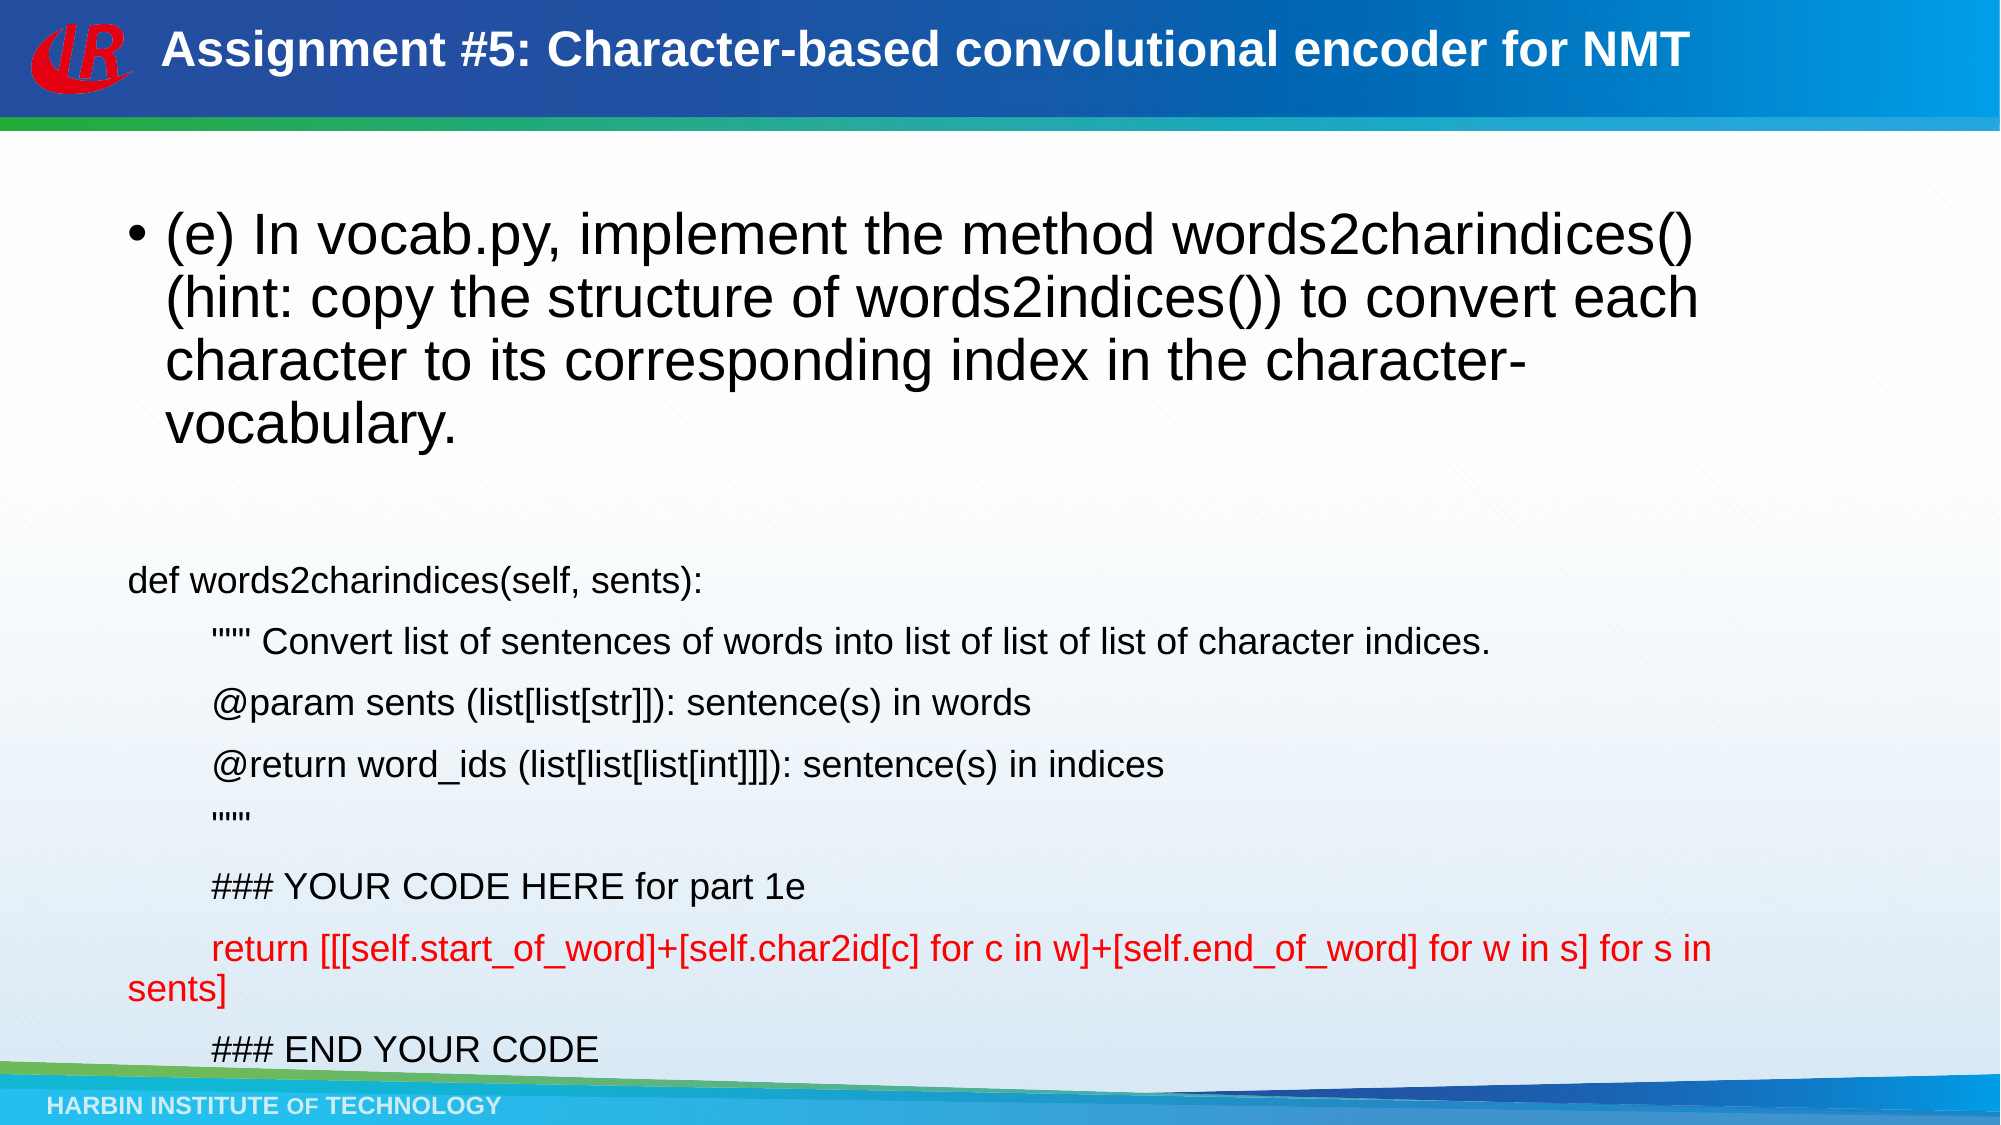

# Assignment #5: Character-based convolutional encoder for NMT
(e) In vocab.py, implement the method words2charindices() (hint: copy the structure of words2indices()) to convert each character to its corresponding index in the character-vocabulary.

def words2charindices(self, sents):
        """ Convert list of sentences of words into list of list of list of character indices.
        @param sents (list[list[str]]): sentence(s) in words
        @return word_ids (list[list[list[int]]]): sentence(s) in indices
        """
        ### YOUR CODE HERE for part 1e
        return [[[self.start_of_word]+[self.char2id[c] for c in w]+[self.end_of_word] for w in s] for s in sents]
        ### END YOUR CODE

42
HARBIN INSTITUTE OF TECHNOLOGY